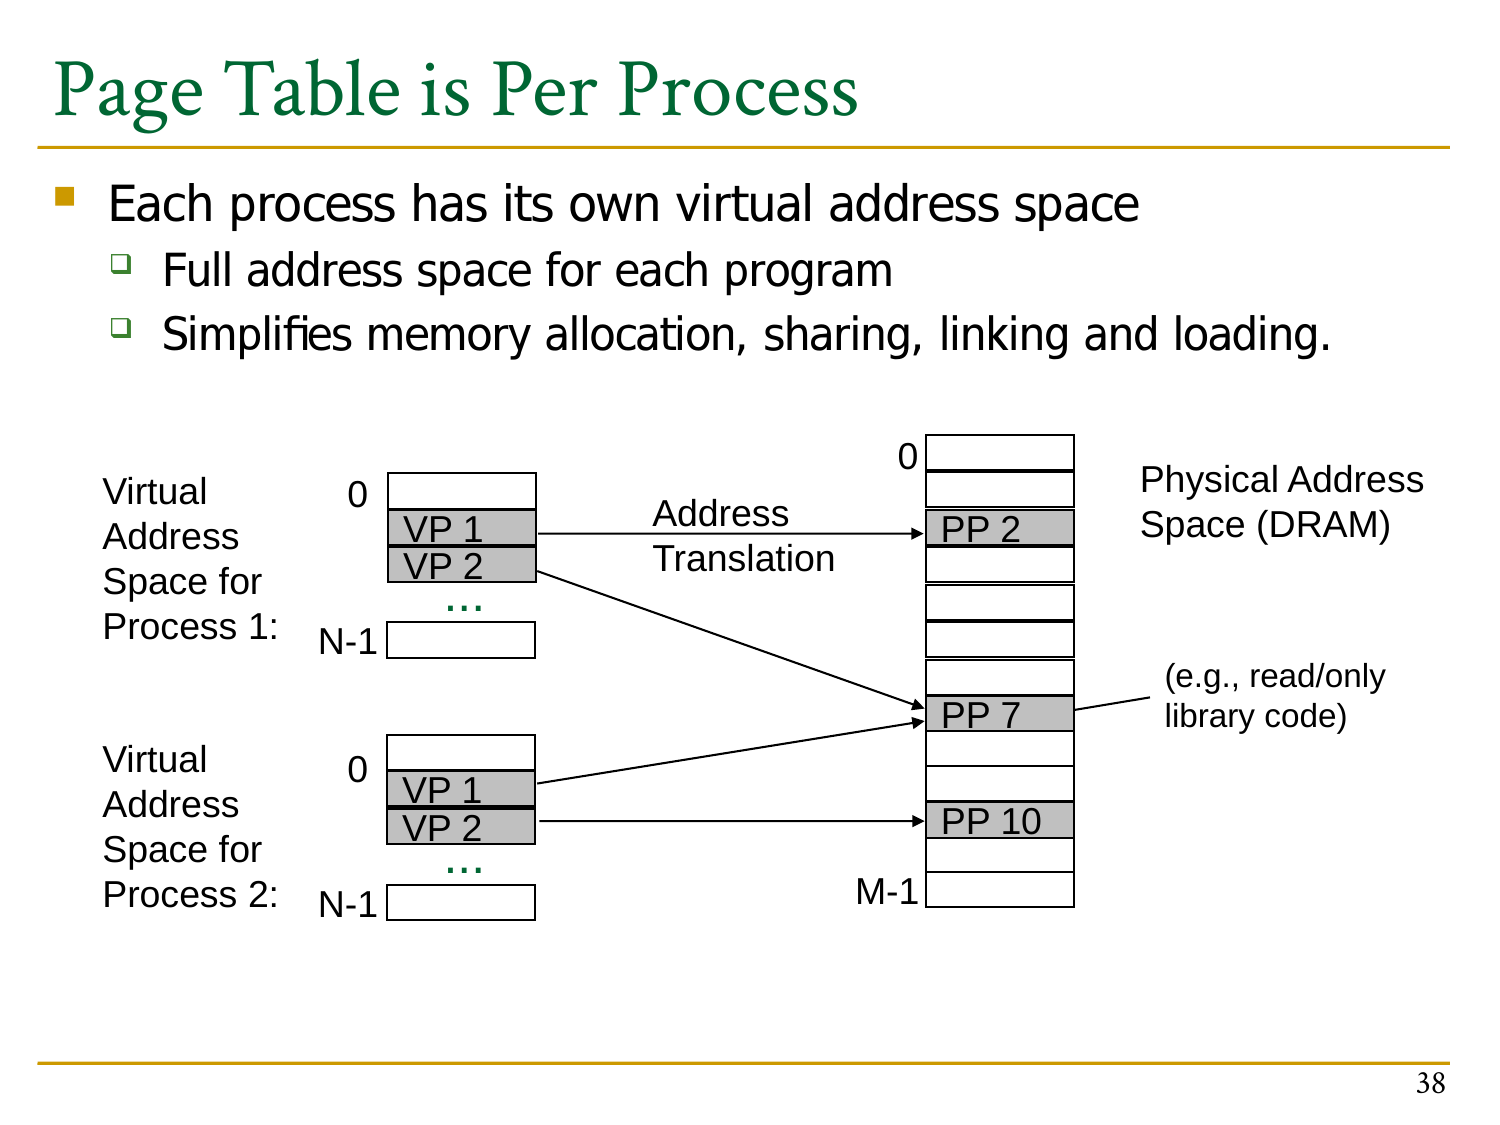

# Page Table is Per Process
Each process has its own virtual address space
Full address space for each program
Simplifies memory allocation, sharing, linking and loading.

0

Physical Address
Space (DRAM)
Virtual Address Space for Process 1:
0

Address Translation
VP 1
PP 2

VP 2

...

N-1

(e.g., read/only library code)

PP 7

Virtual Address Space for Process 2:

0

VP 1
PP 10
VP 2
...

M-1

N-1

38